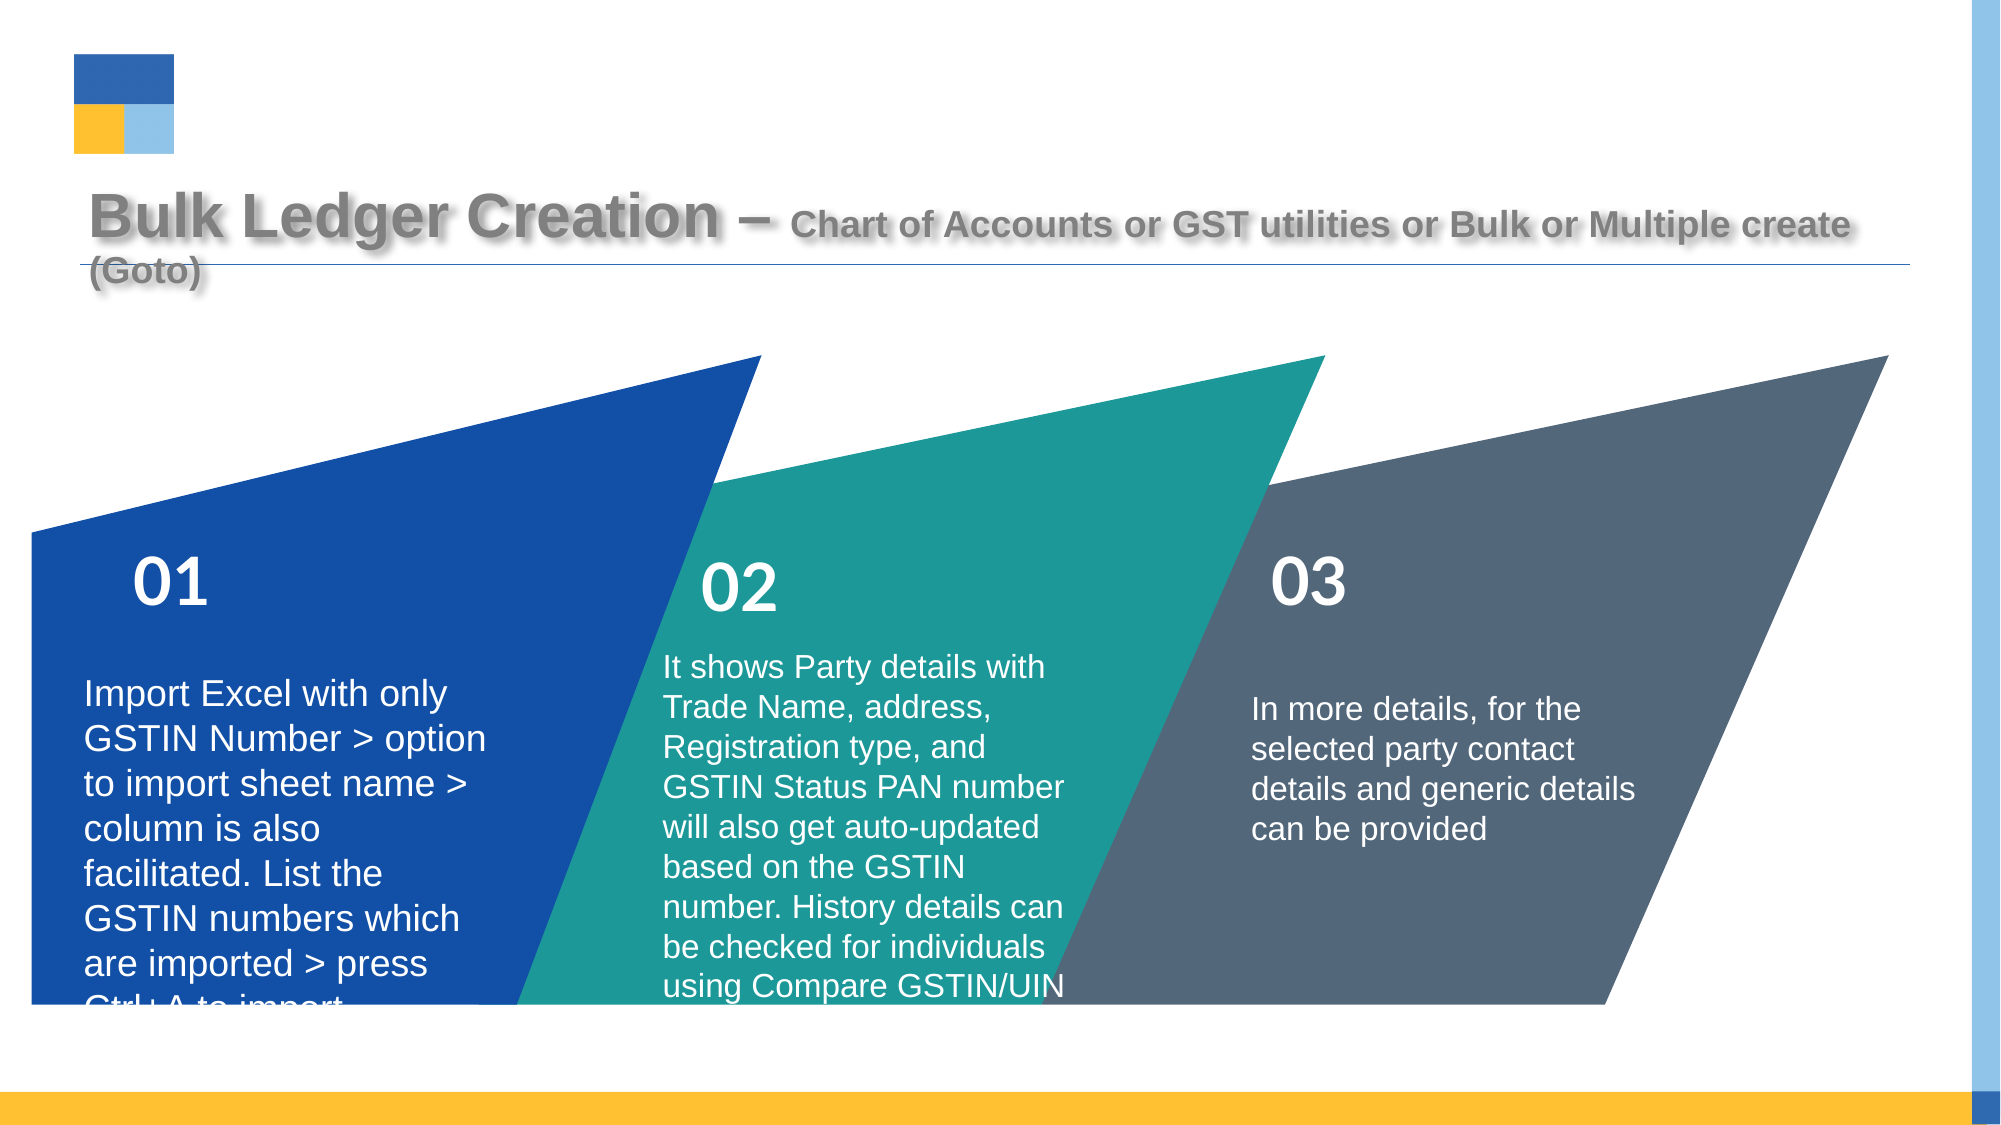

# Bulk Ledger Creation – Chart of Accounts or GST utilities or Bulk or Multiple create (Goto)

01
Import Excel with only GSTIN Number > option to import sheet name > column is also facilitated. List the GSTIN numbers which are imported > press Ctrl+A to import

02
It shows Party details with Trade Name, address, Registration type, and GSTIN Status PAN number will also get auto-updated based on the GSTIN number. History details can be checked for individuals using Compare GSTIN/UIN info

03
In more details, for the selected party contact details and generic details can be provided